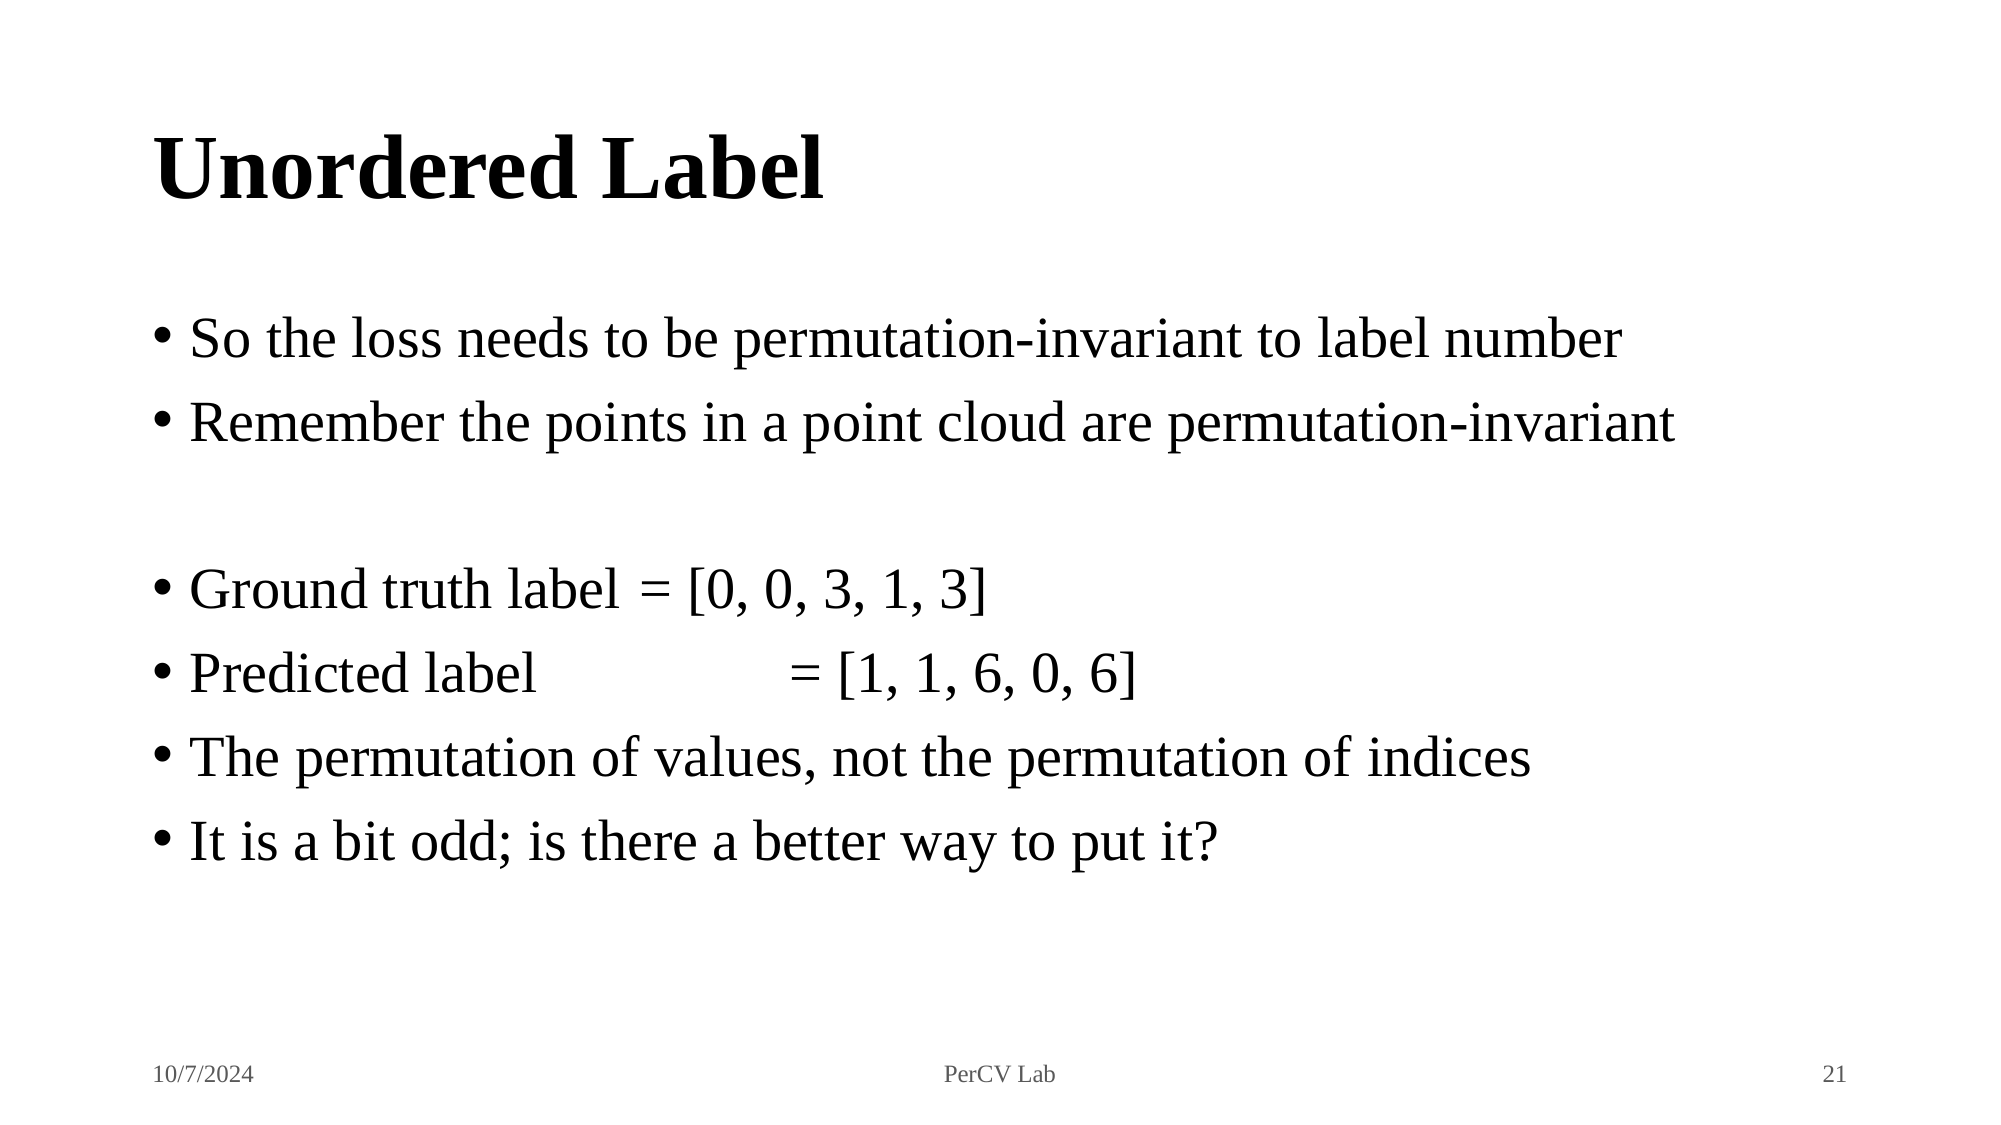

# Unordered Label
So the loss needs to be permutation-invariant to label number
Remember the points in a point cloud are permutation-invariant

Ground truth label	= [0, 0, 3, 1, 3]
Predicted label		= [1, 1, 6, 0, 6]
The permutation of values, not the permutation of indices
It is a bit odd; is there a better way to put it?
10/7/2024
PerCV Lab
21